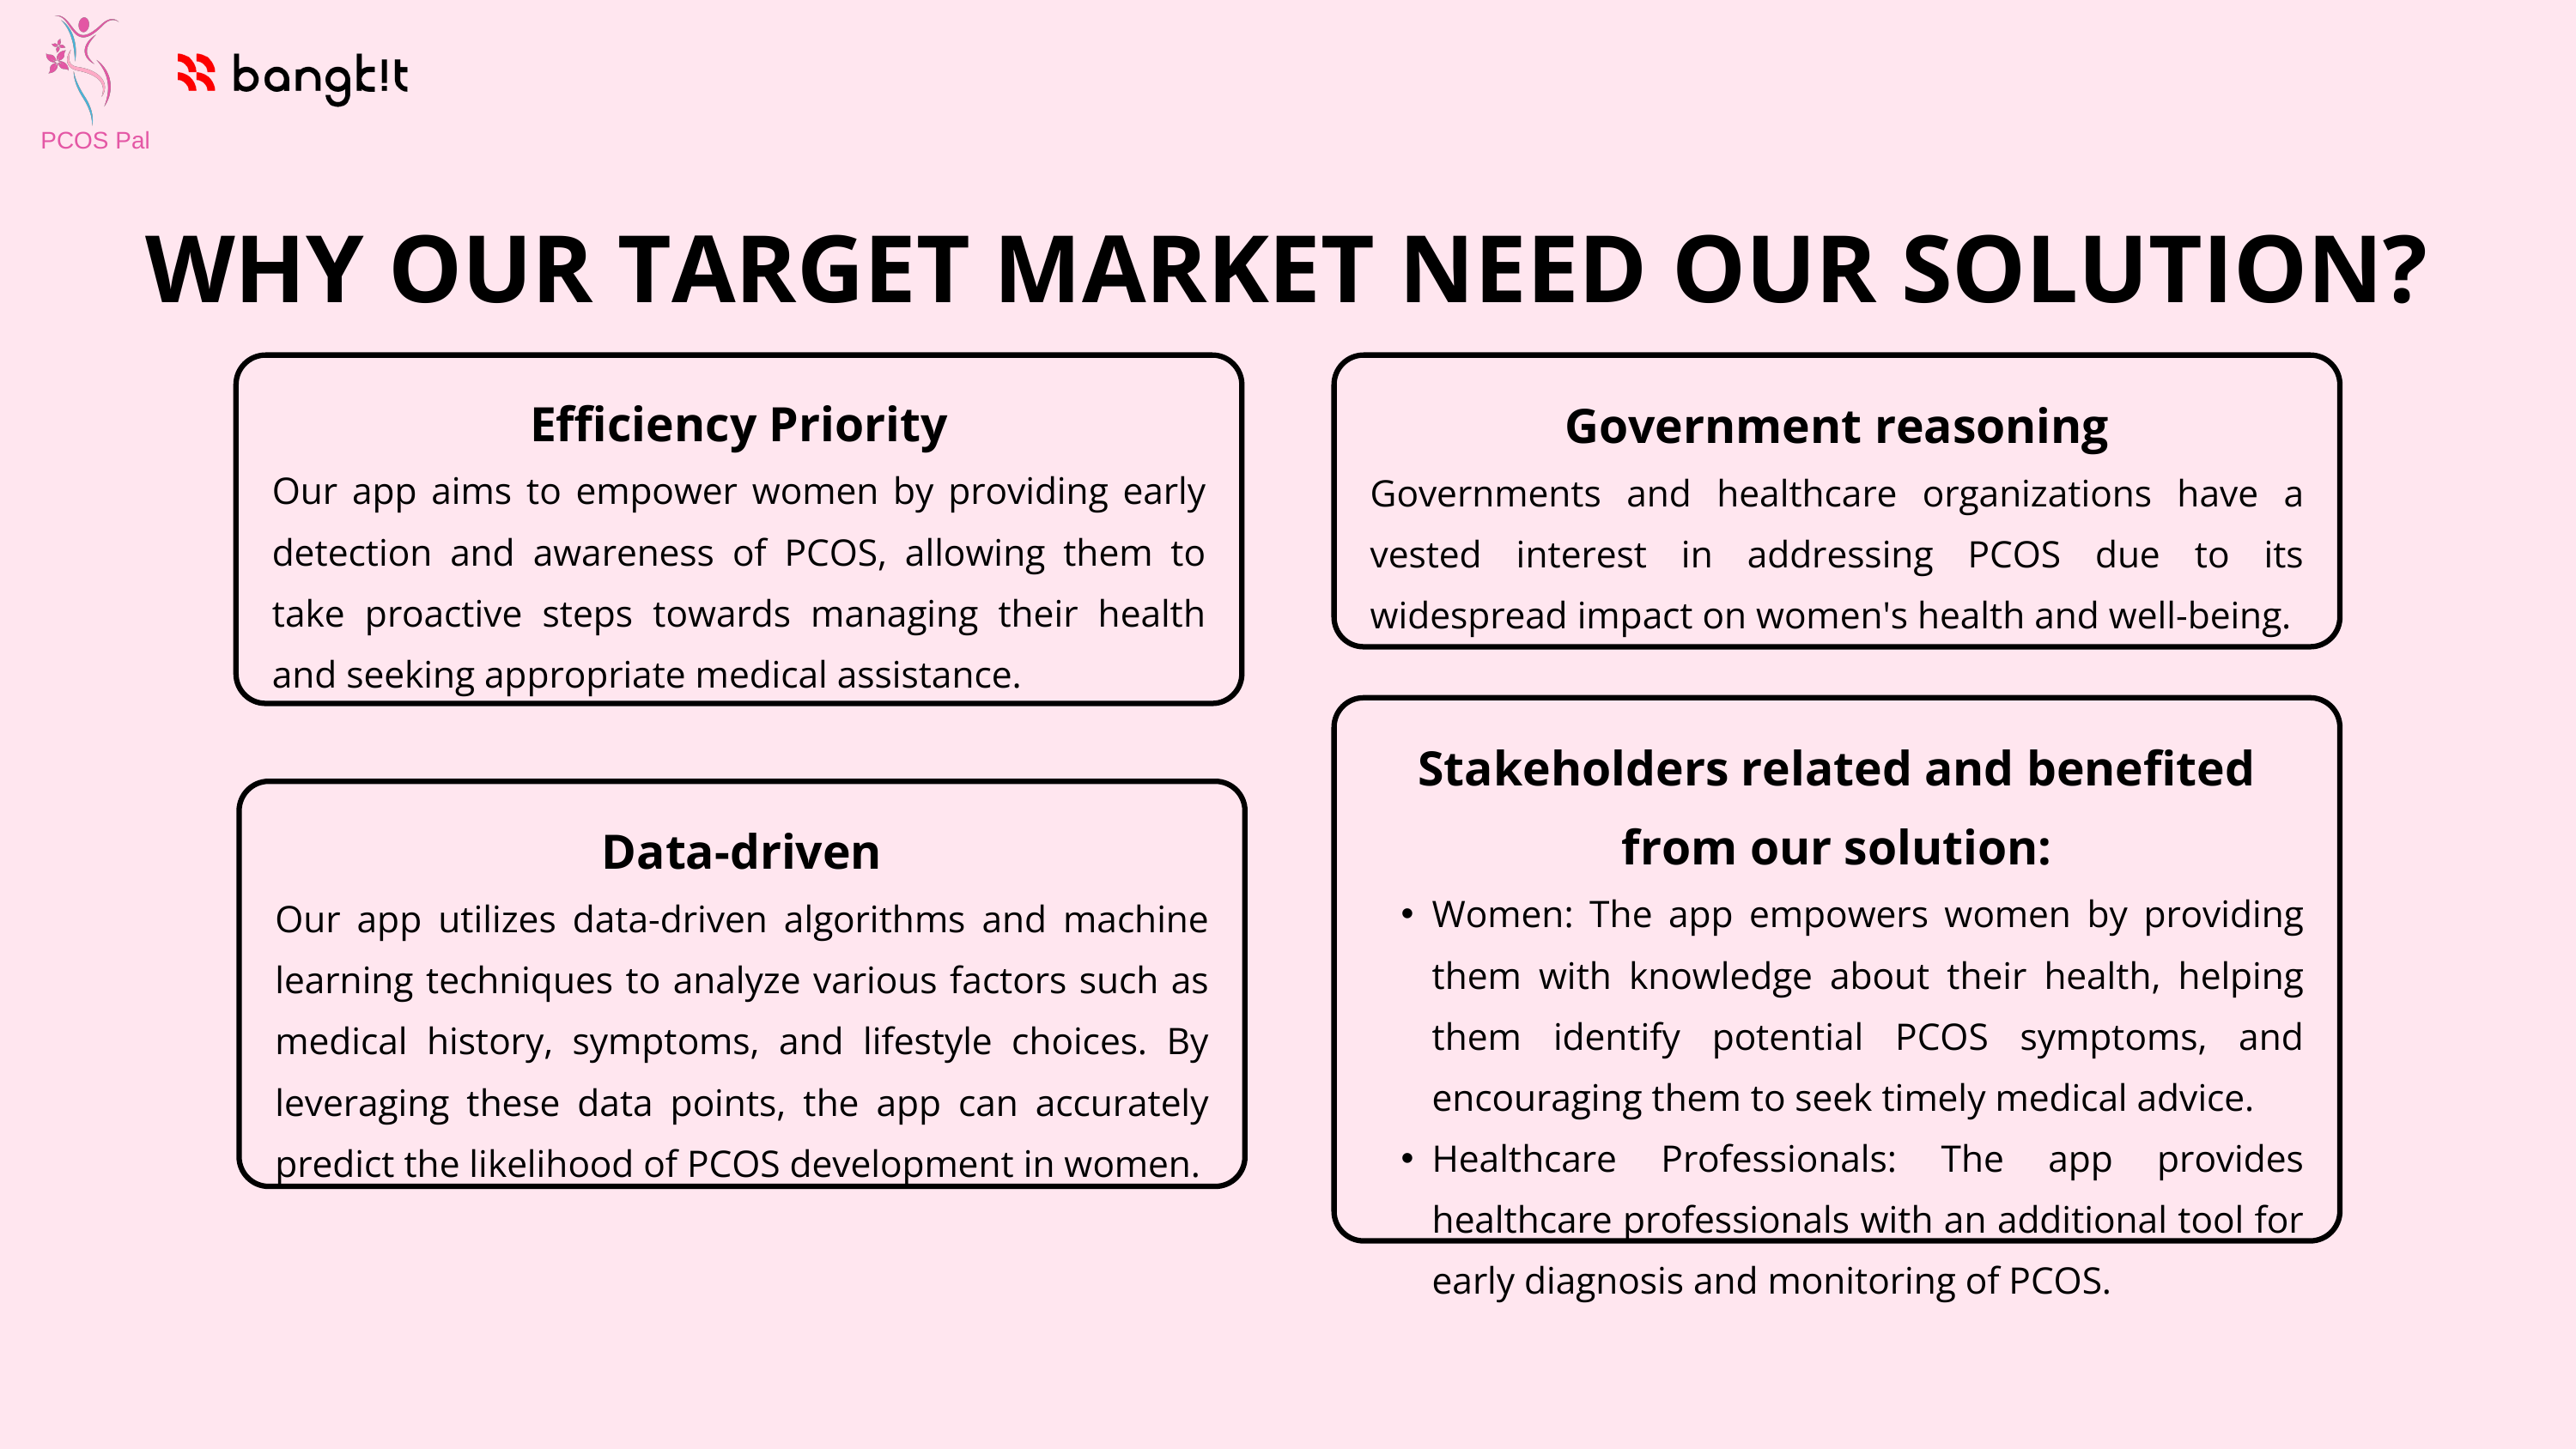

PCOS Pal
WHY OUR TARGET MARKET NEED OUR SOLUTION?

Government reasoning
Governments and healthcare organizations have a vested interest in addressing PCOS due to its widespread impact on women's health and well-being.

Efficiency Priority
Our app aims to empower women by providing early detection and awareness of PCOS, allowing them to take proactive steps towards managing their health and seeking appropriate medical assistance.

Stakeholders related and benefited from our solution:
Women: The app empowers women by providing them with knowledge about their health, helping them identify potential PCOS symptoms, and encouraging them to seek timely medical advice.
Healthcare Professionals: The app provides healthcare professionals with an additional tool for early diagnosis and monitoring of PCOS.

Data-driven
Our app utilizes data-driven algorithms and machine learning techniques to analyze various factors such as medical history, symptoms, and lifestyle choices. By leveraging these data points, the app can accurately predict the likelihood of PCOS development in women.